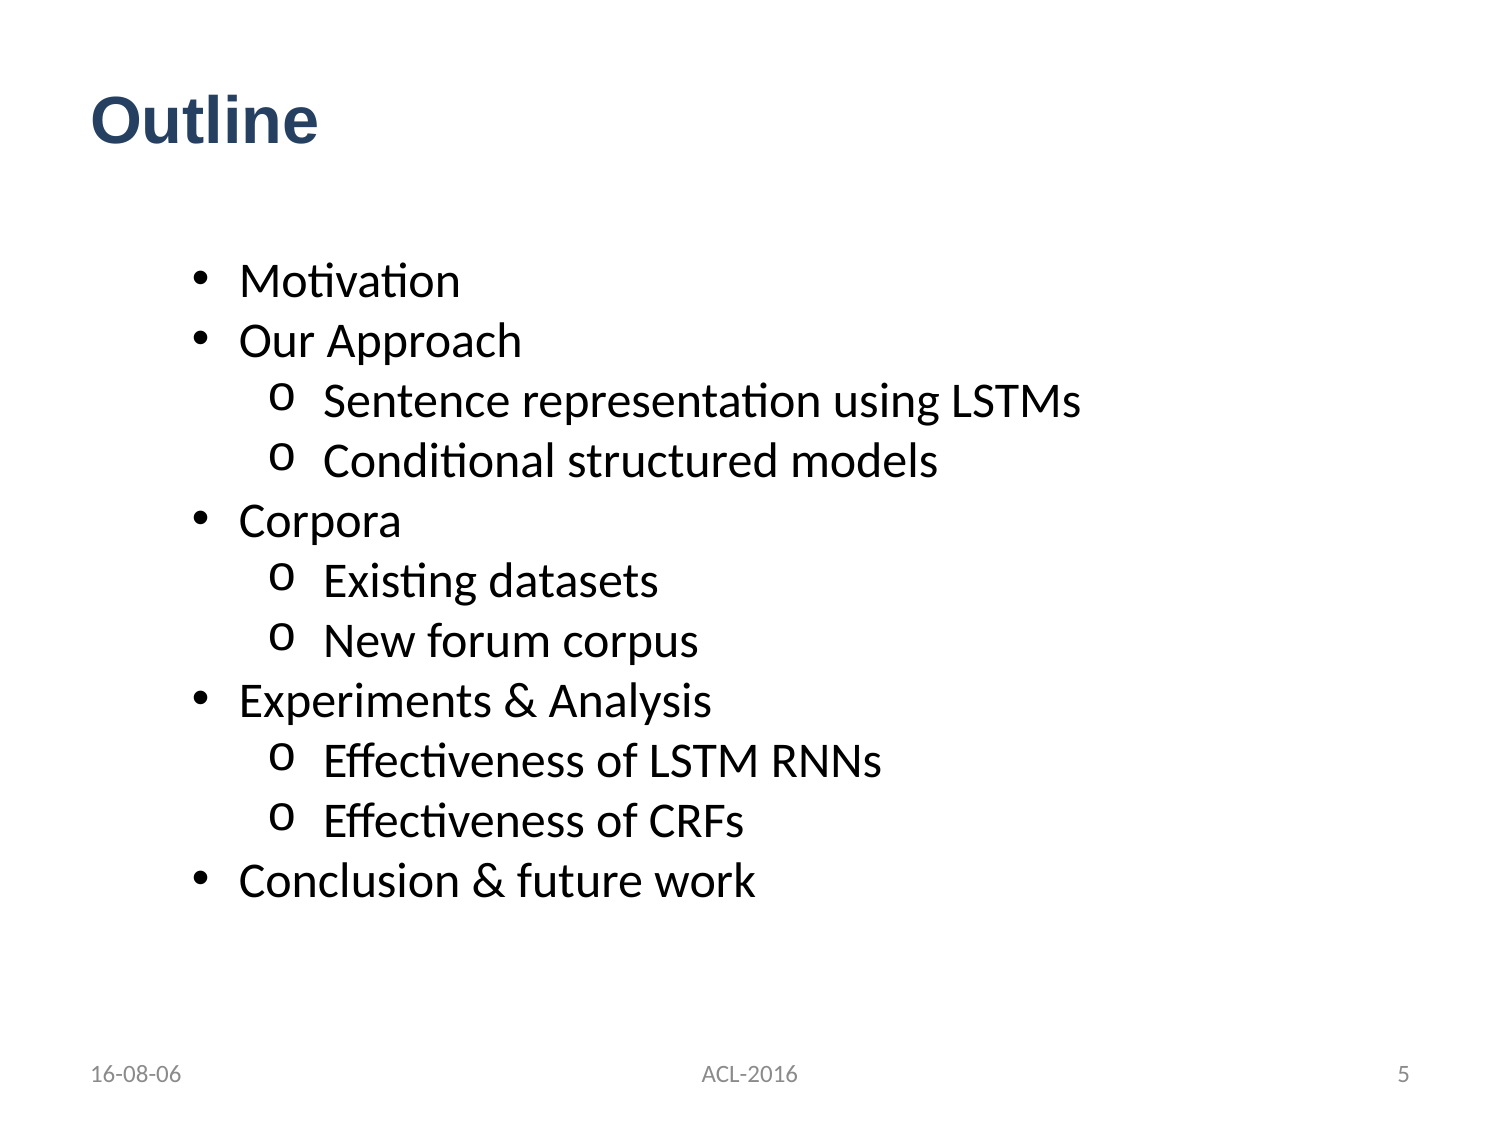

Outline
Motivation
Our Approach
Sentence representation using LSTMs
Conditional structured models
Corpora
Existing datasets
New forum corpus
Experiments & Analysis
Effectiveness of LSTM RNNs
Effectiveness of CRFs
Conclusion & future work
16-08-06
ACL-2016
5